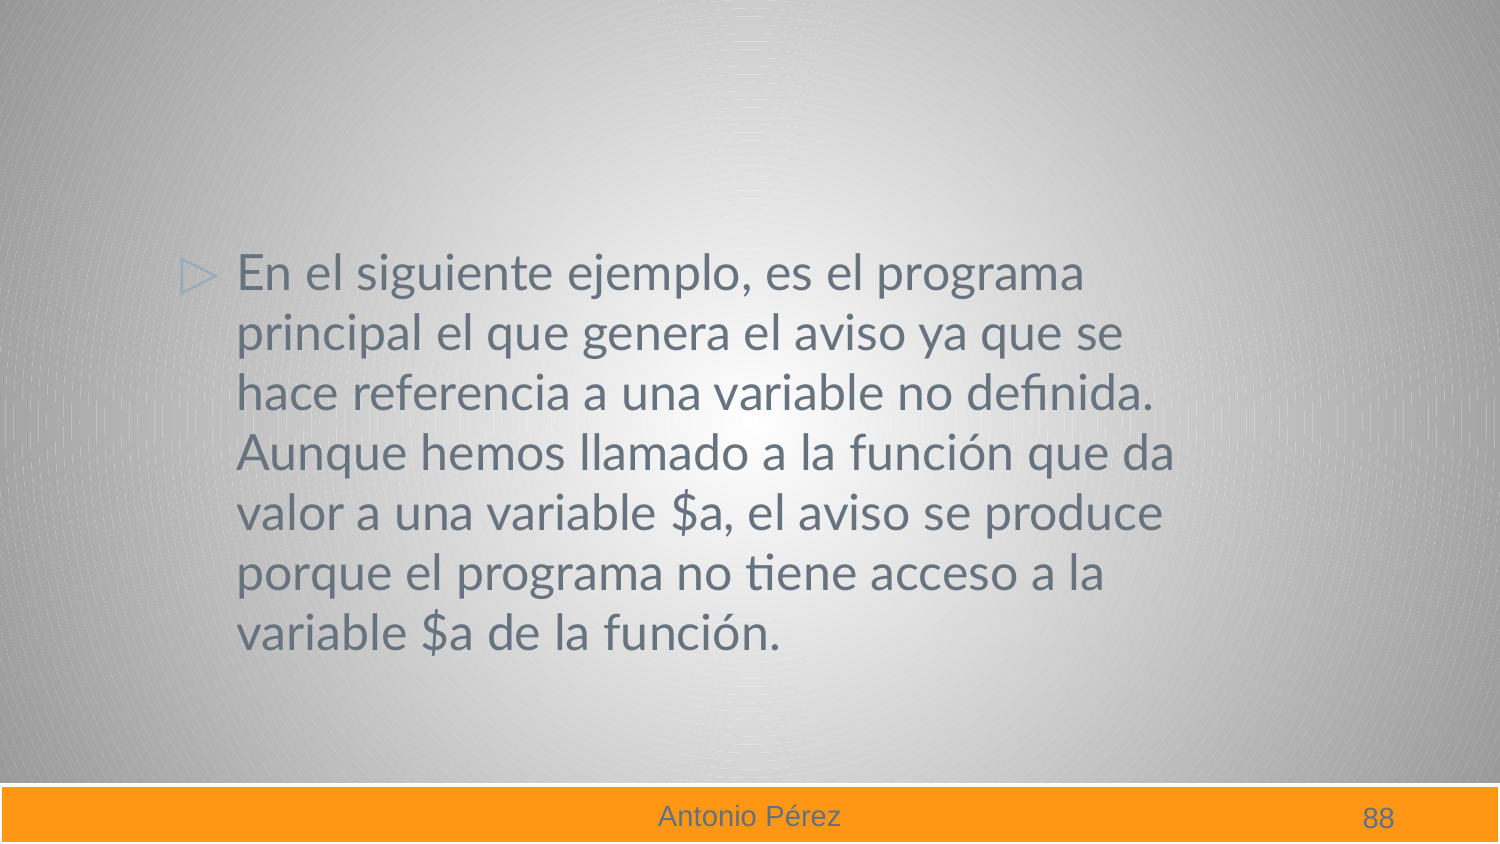

#
En el siguiente ejemplo, es el programa principal el que genera el aviso ya que se hace referencia a una variable no definida. Aunque hemos llamado a la función que da valor a una variable $a, el aviso se produce porque el programa no tiene acceso a la variable $a de la función.
88